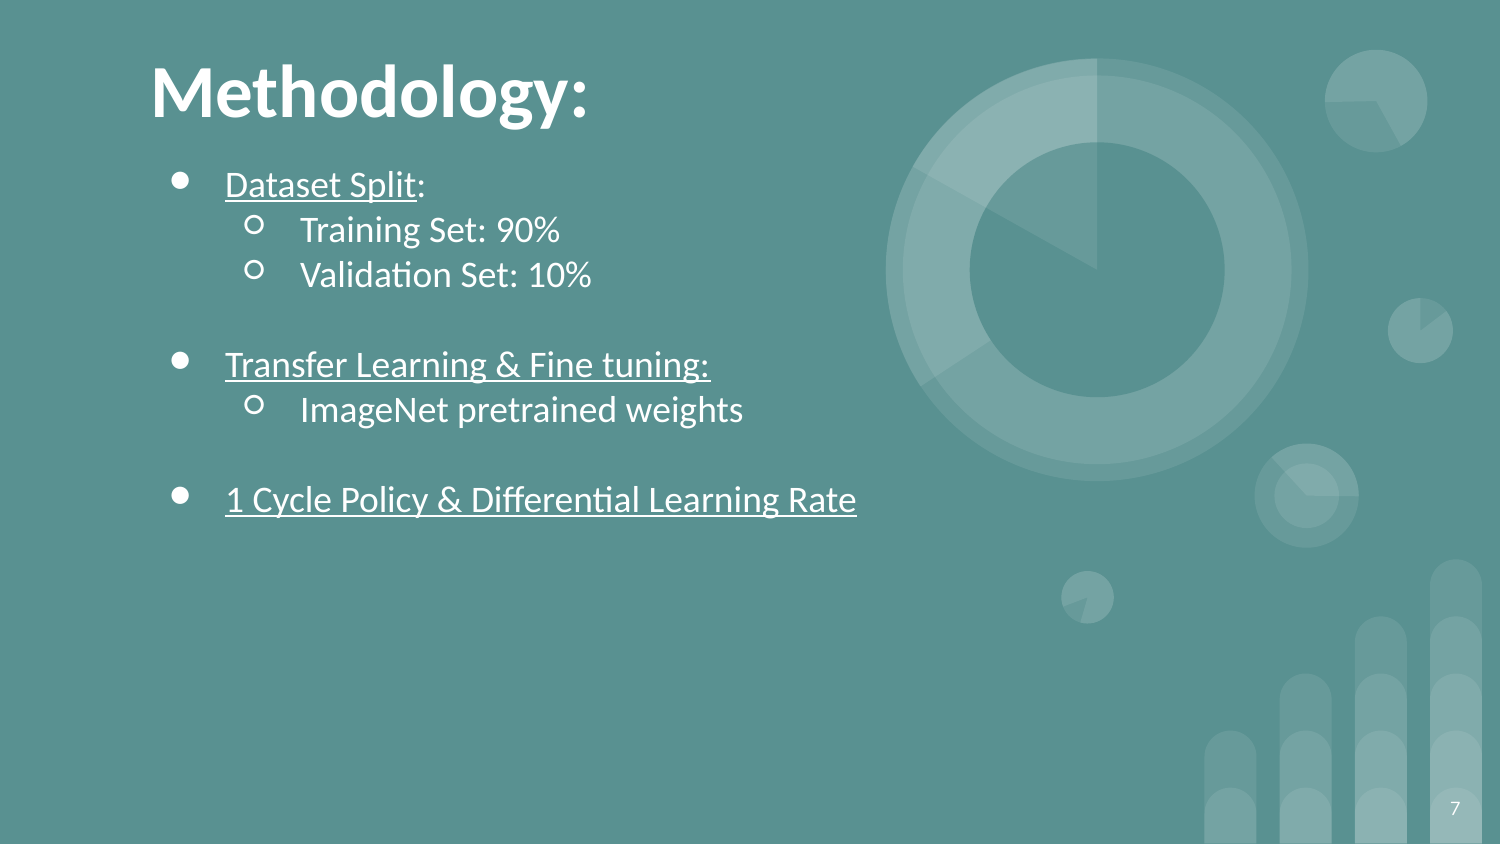

# Methodology:
Dataset Split:
Training Set: 90%
Validation Set: 10%

Transfer Learning & Fine tuning:
ImageNet pretrained weights

1 Cycle Policy & Differential Learning Rate

7